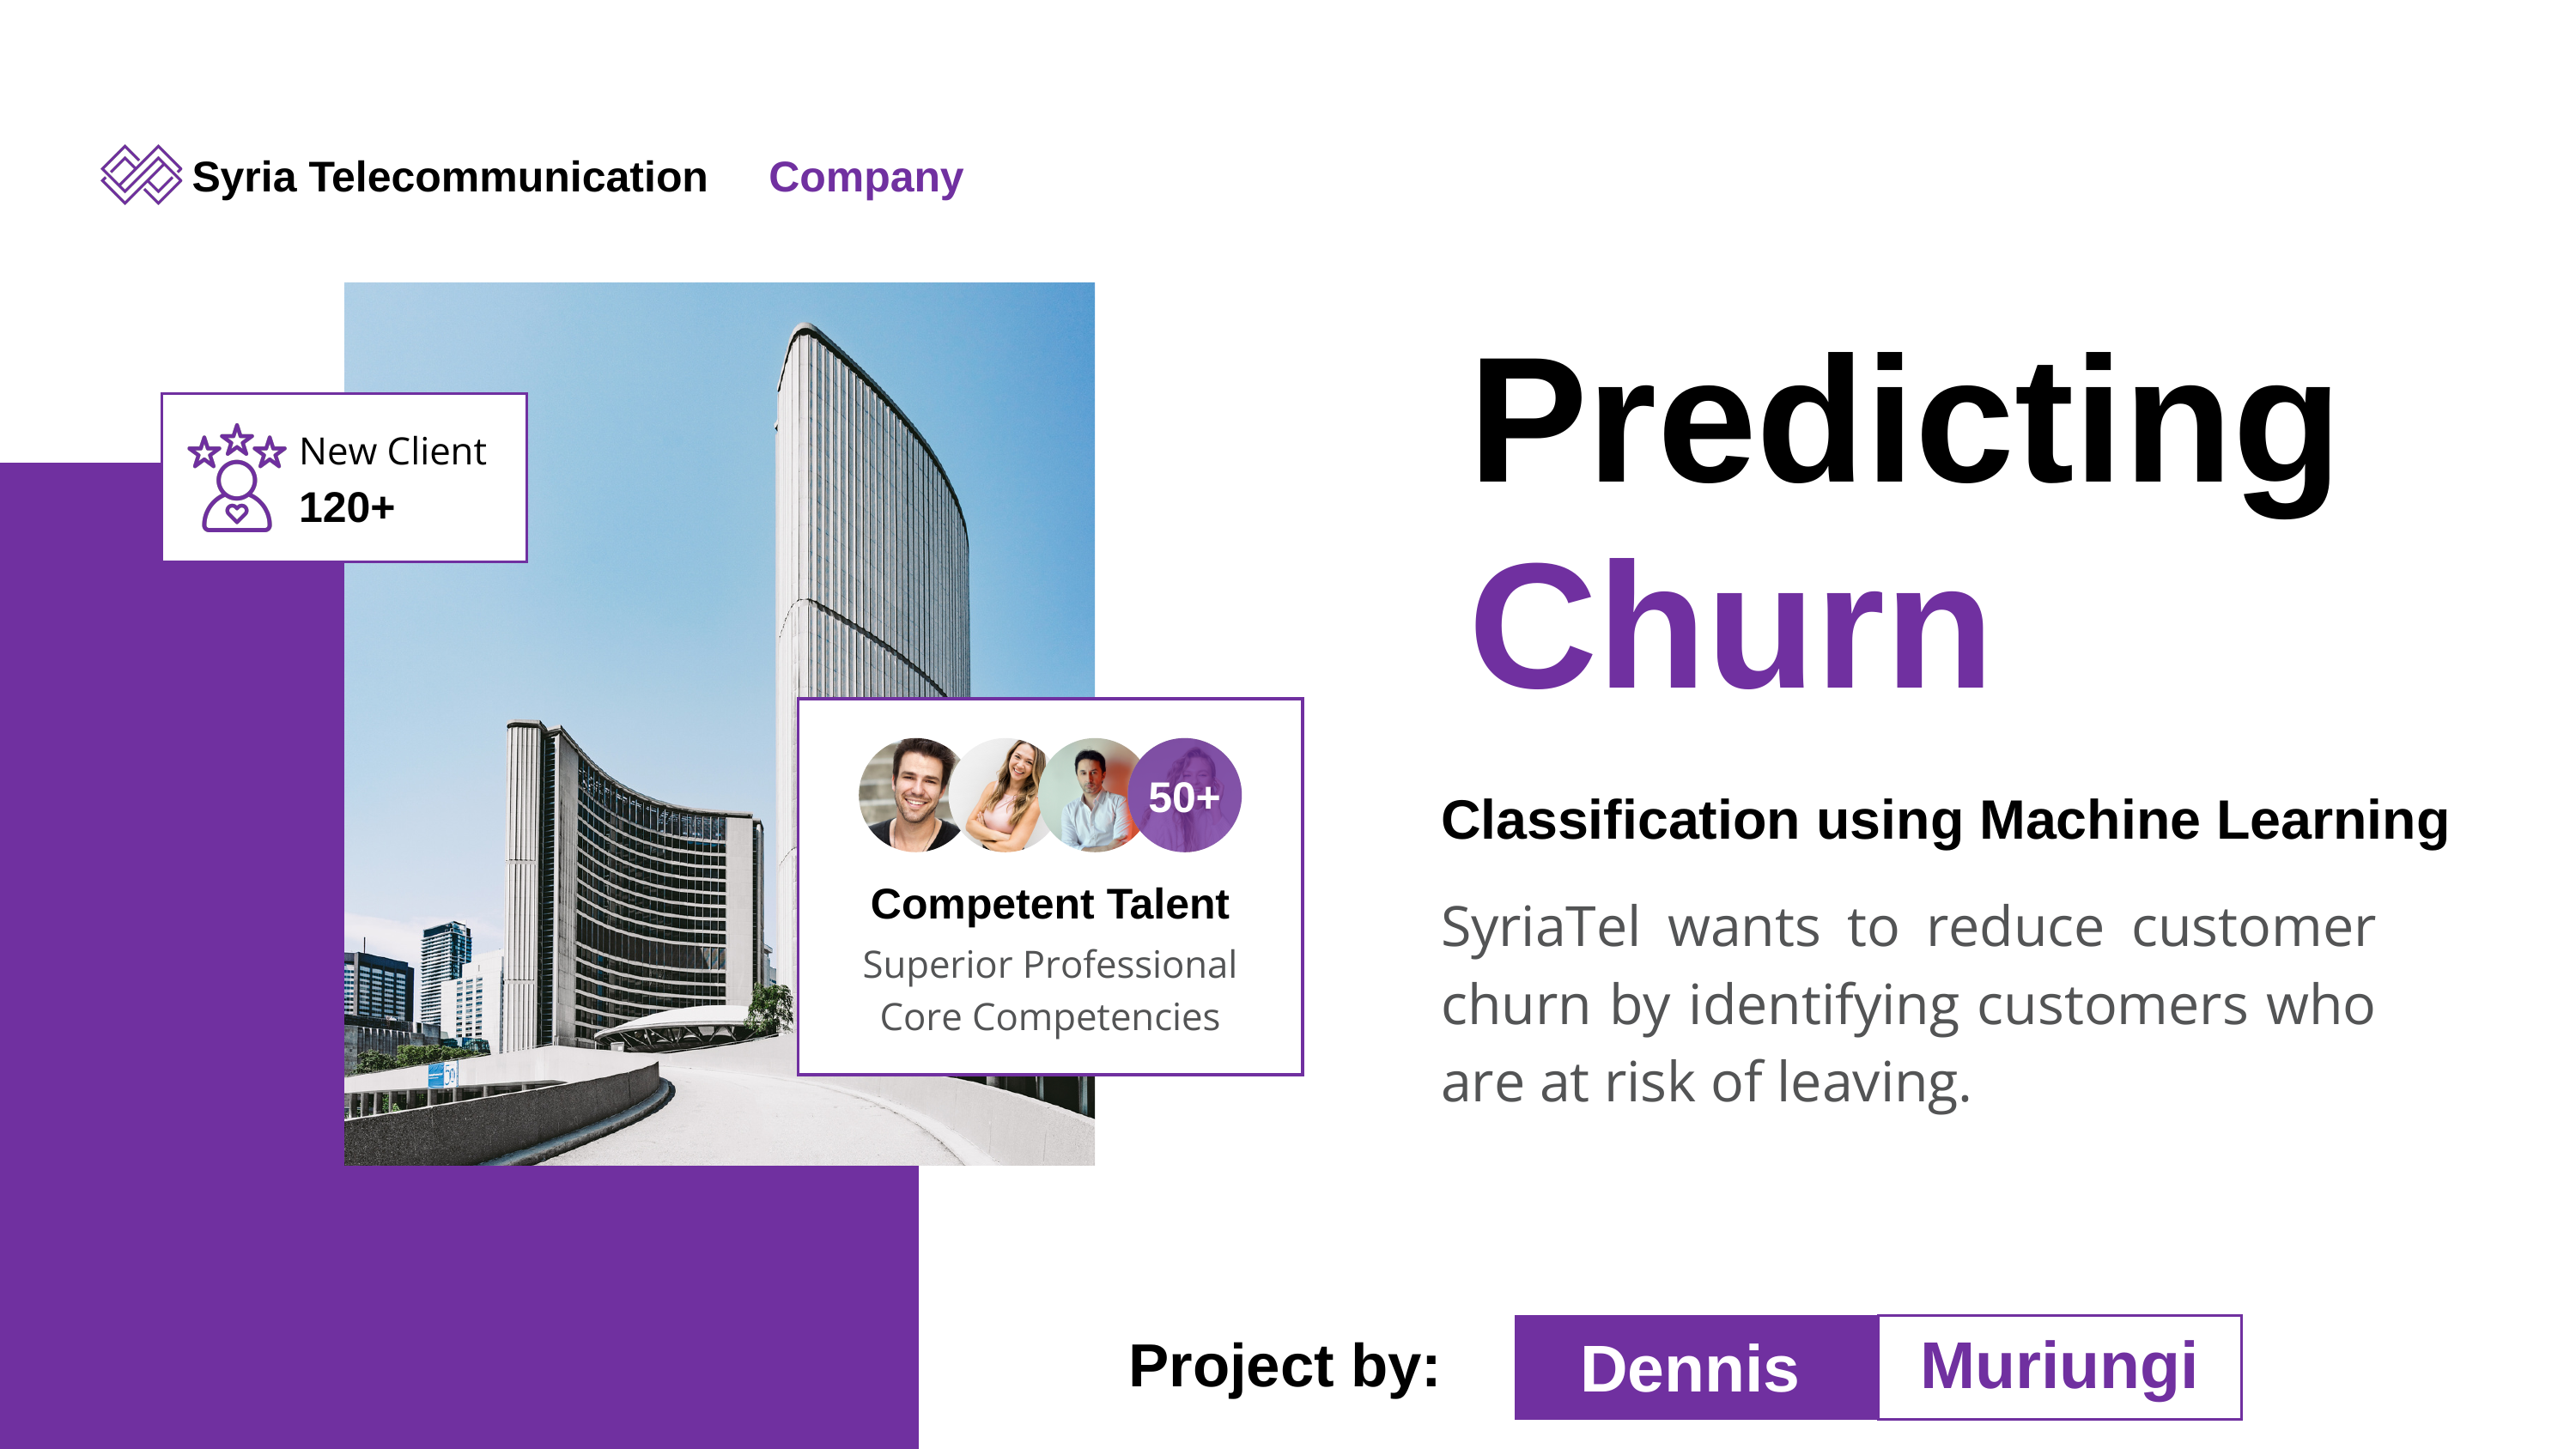

Syria Telecommunication
Company

Predicting

New Client

120+
Churn

50+
Classification using Machine Learning
Competent Talent
SyriaTel wants to reduce customer churn by identifying customers who are at risk of leaving.

Superior Professional Core Competencies
Muriungi
Dennis
Project by: